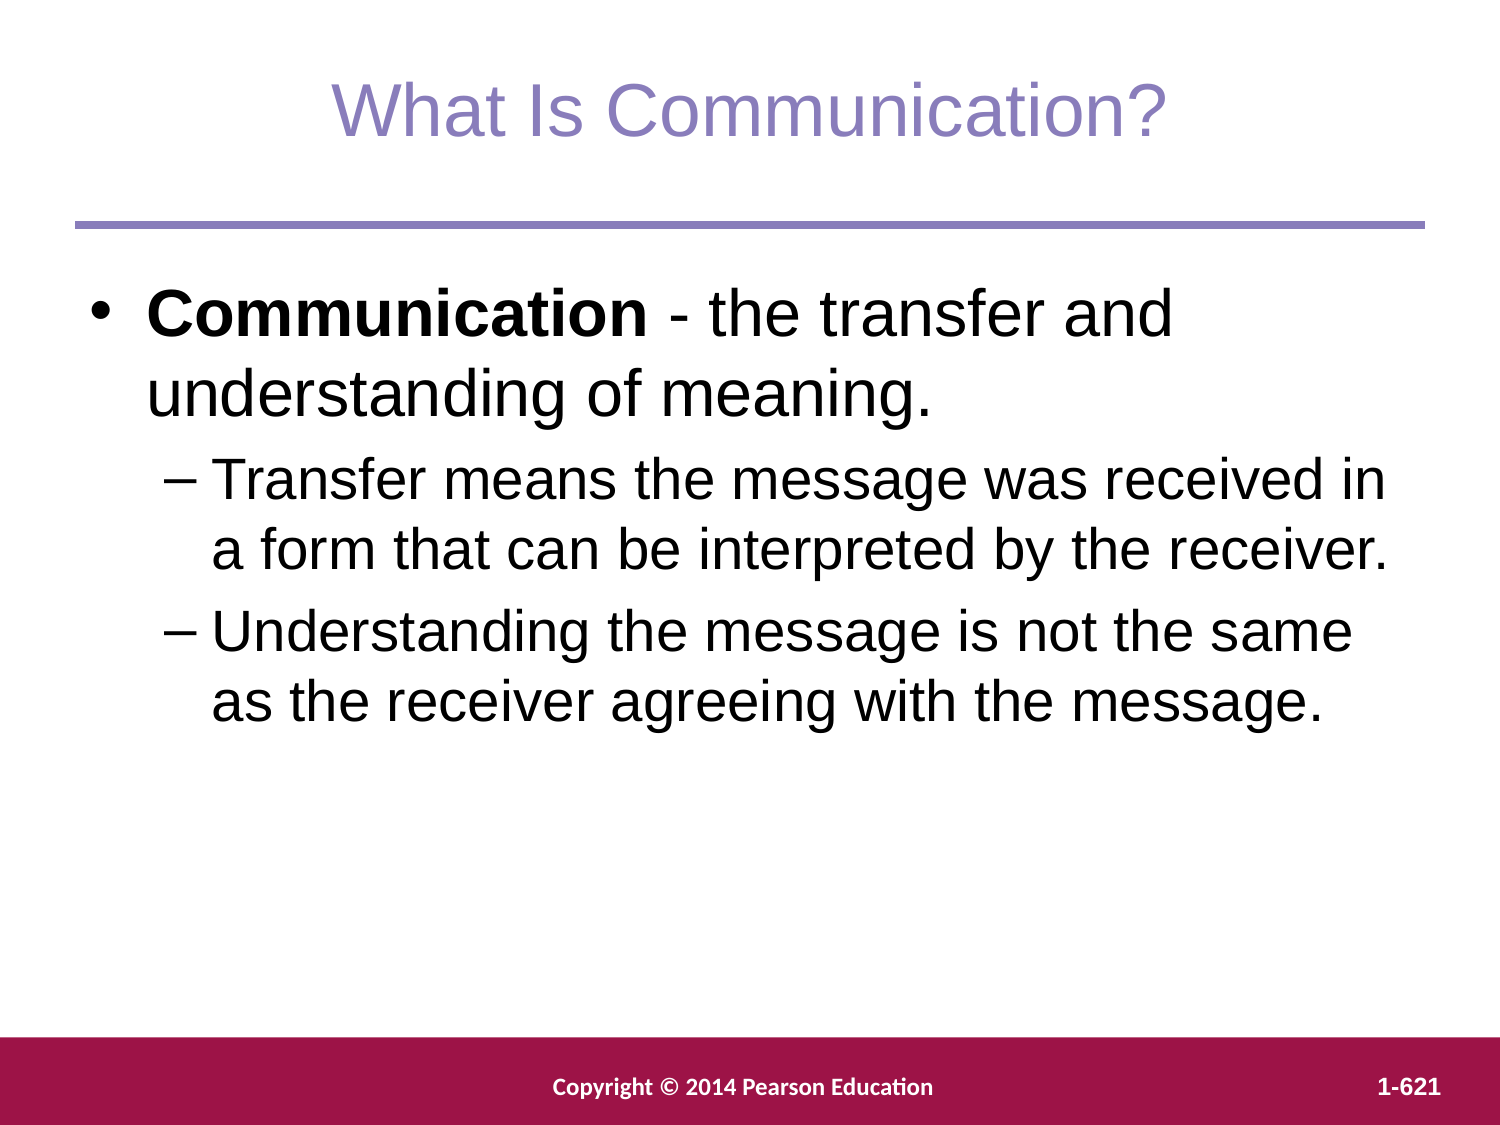

What Is Communication?
Communication - the transfer and understanding of meaning.
Transfer means the message was received in a form that can be interpreted by the receiver.
Understanding the message is not the same as the receiver agreeing with the message.